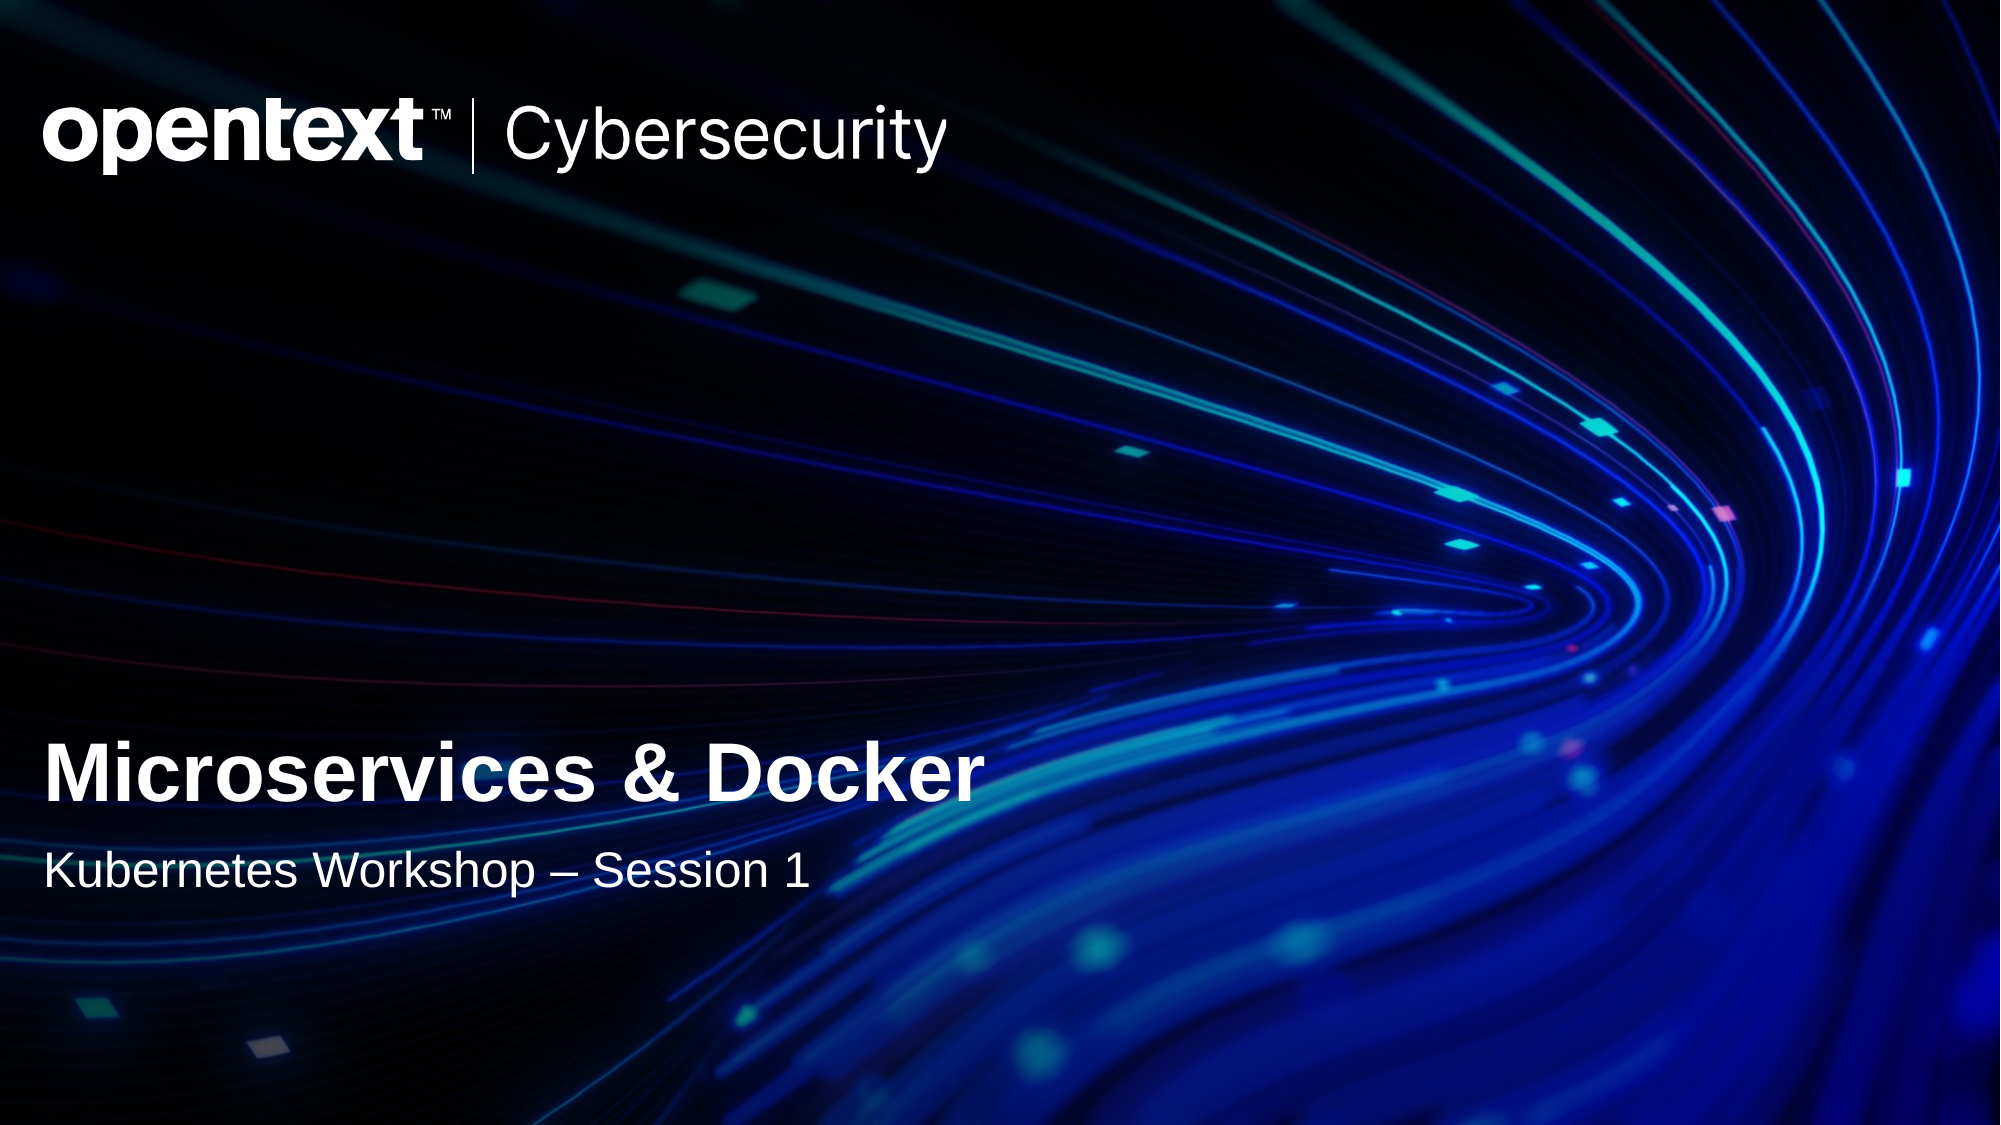

Microservices & Docker
Kubernetes Workshop – Session 1